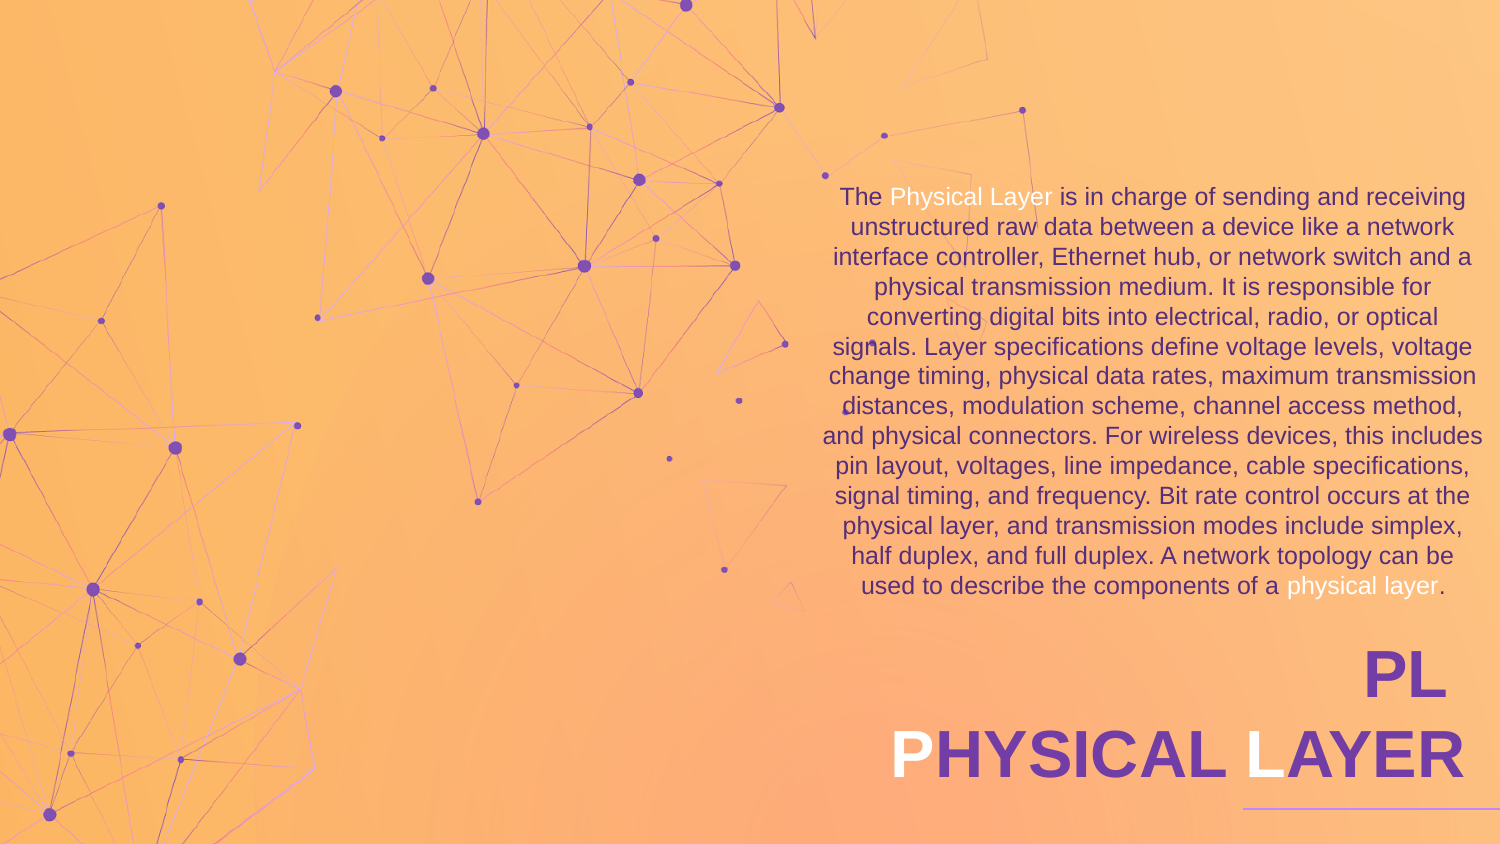

The Physical Layer is in charge of sending and receiving unstructured raw data between a device like a network interface controller, Ethernet hub, or network switch and a physical transmission medium. It is responsible for converting digital bits into electrical, radio, or optical signals. Layer specifications define voltage levels, voltage change timing, physical data rates, maximum transmission distances, modulation scheme, channel access method, and physical connectors. For wireless devices, this includes pin layout, voltages, line impedance, cable specifications, signal timing, and frequency. Bit rate control occurs at the physical layer, and transmission modes include simplex, half duplex, and full duplex. A network topology can be used to describe the components of a physical layer.
# PL PHYSICAL LAYER